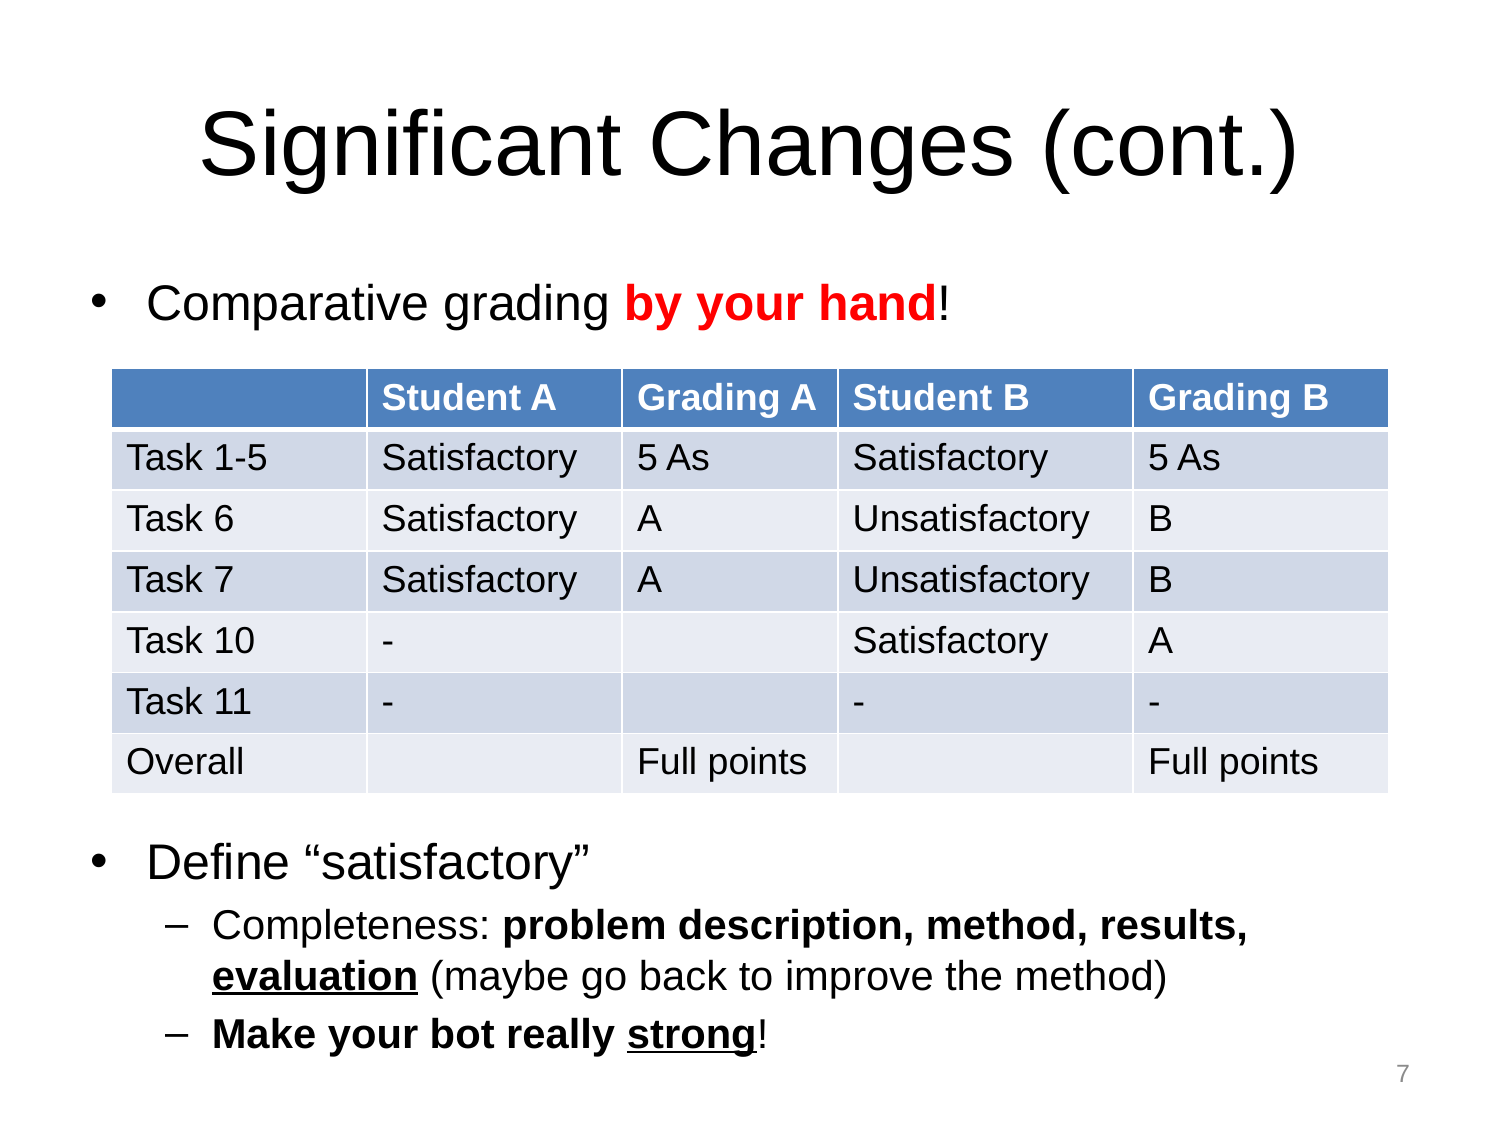

# Significant Changes (cont.)
Comparative grading by your hand!

Define “satisfactory”
Completeness: problem description, method, results, evaluation (maybe go back to improve the method)
Make your bot really strong!

|  | Student A | Grading A | Student B | Grading B |
| --- | --- | --- | --- | --- |
| Task 1-5 | Satisfactory | 5 As | Satisfactory | 5 As |
| Task 6 | Satisfactory | A | Unsatisfactory | B |
| Task 7 | Satisfactory | A | Unsatisfactory | B |
| Task 10 | - |  | Satisfactory | A |
| Task 11 | - |  | - | - |
| Overall |  | Full points |  | Full points |
7